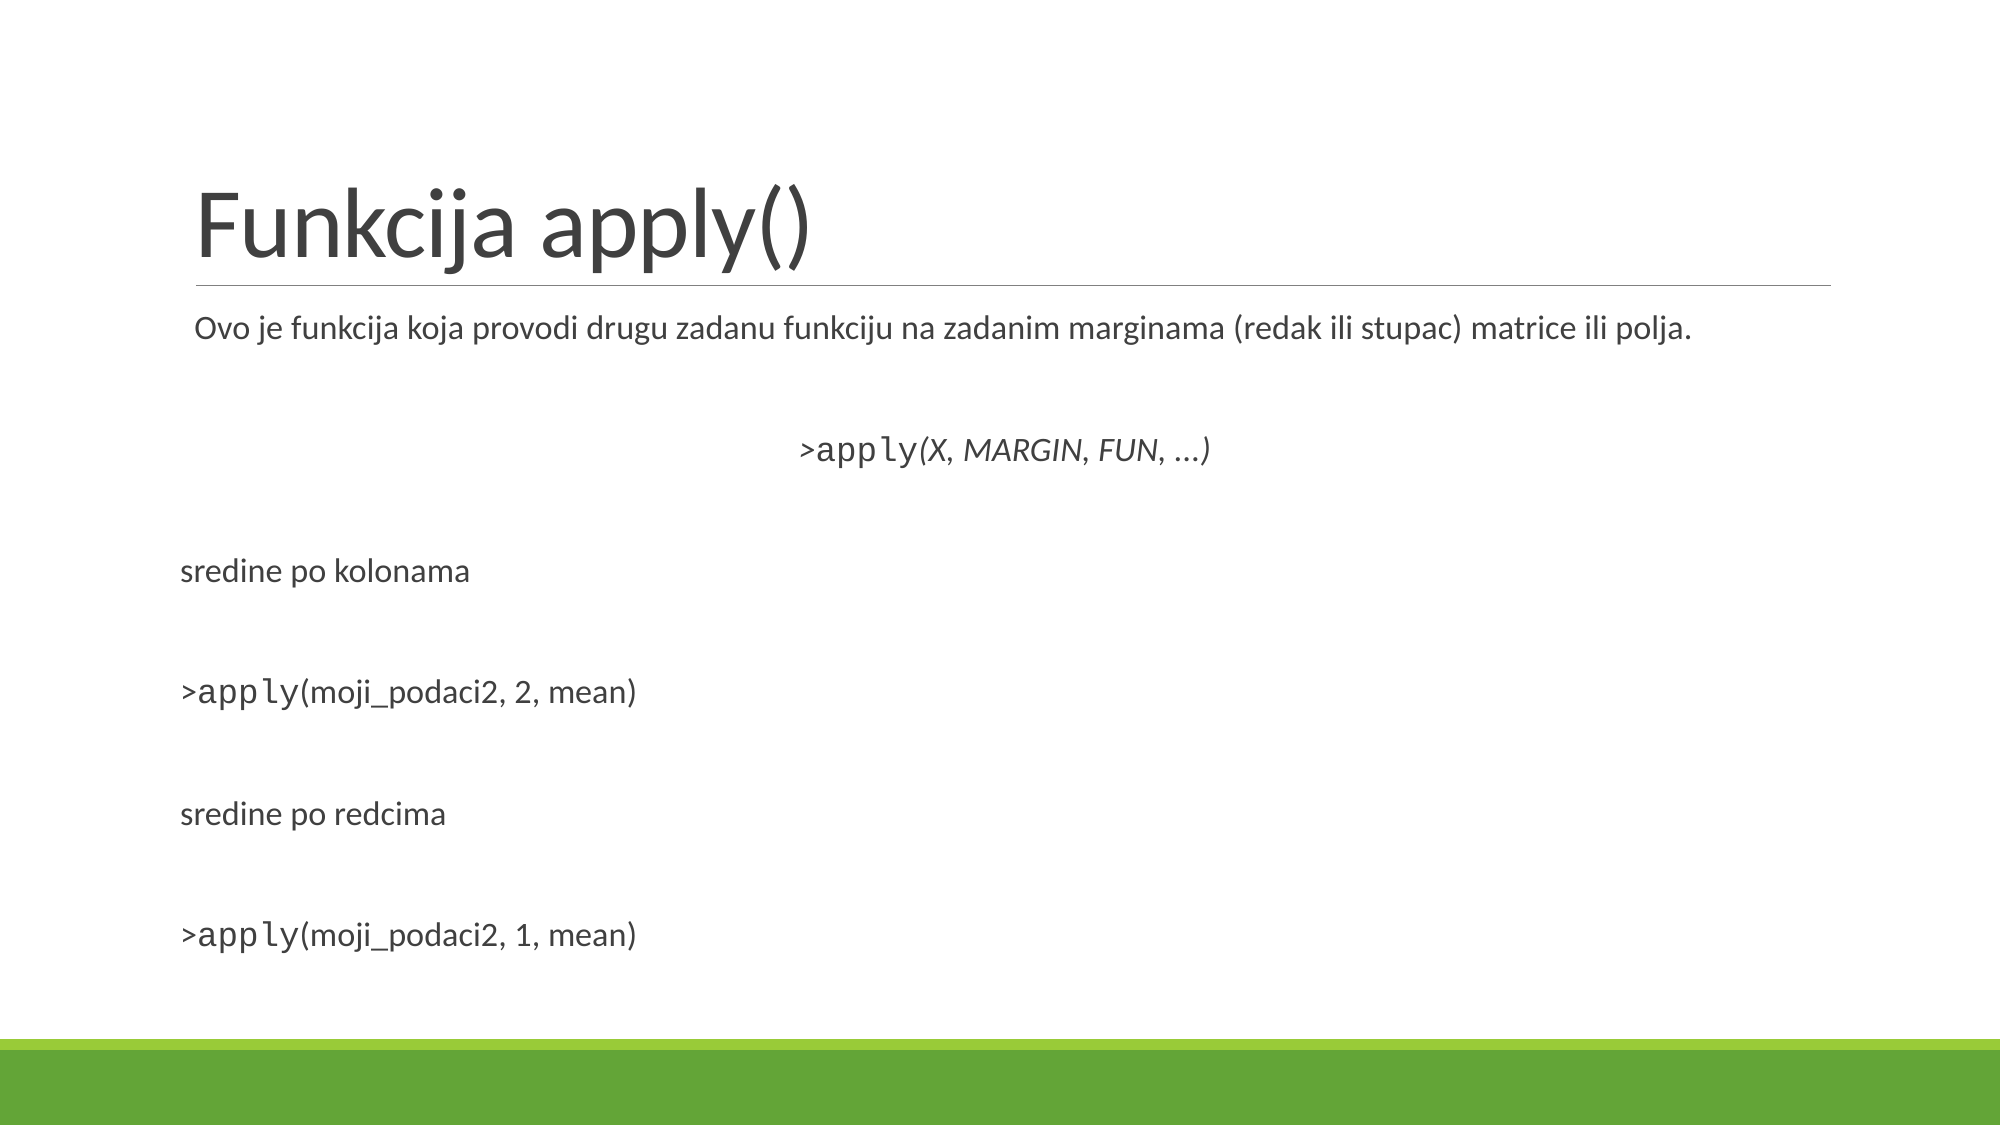

# Funkcija apply()
Ovo je funkcija koja provodi drugu zadanu funkciju na zadanim marginama (redak ili stupac) matrice ili polja.

>apply(X, MARGIN, FUN, ...)

sredine po kolonama

>apply(moji_podaci2, 2, mean)

sredine po redcima

>apply(moji_podaci2, 1, mean)